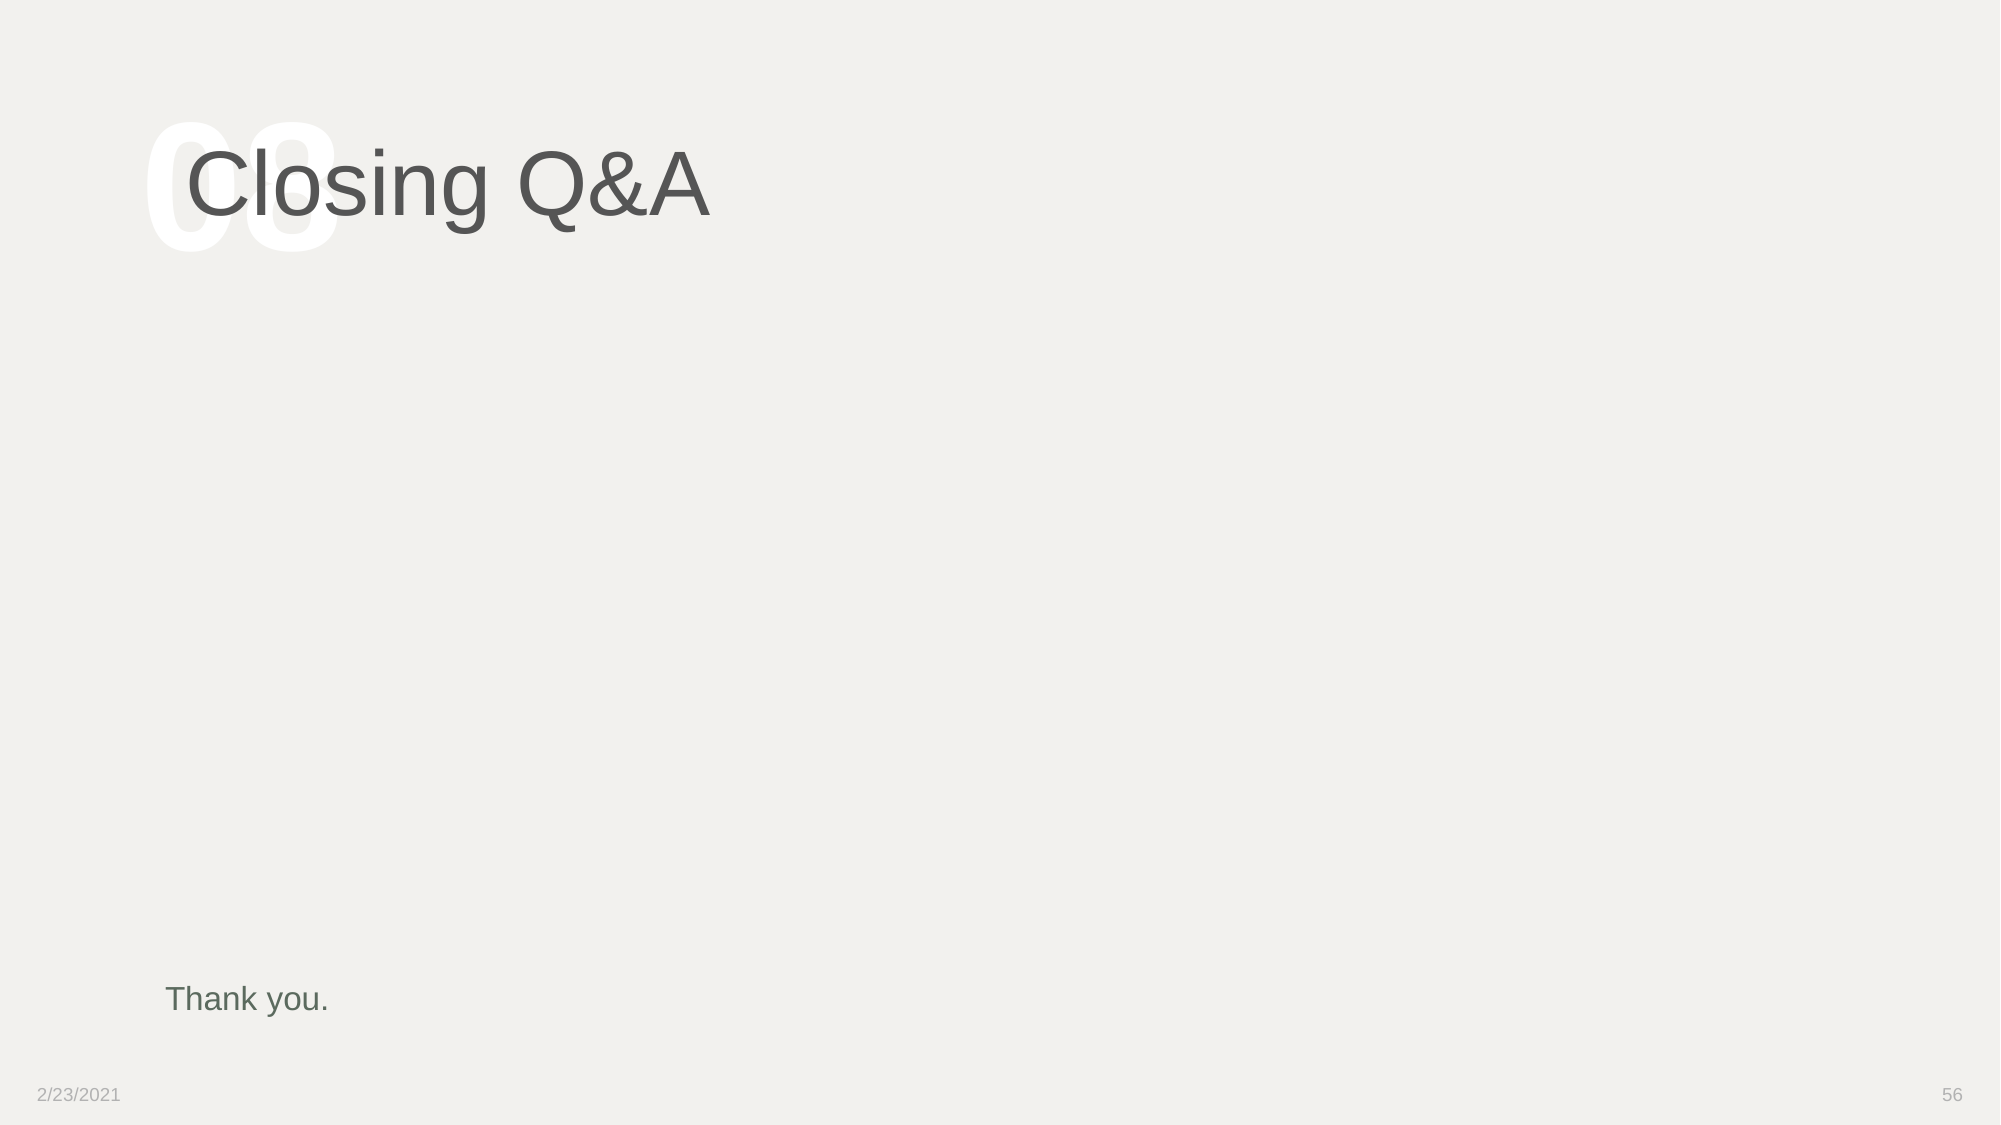

# Closing Q&A
08
Thank you.

2/23/2021
56